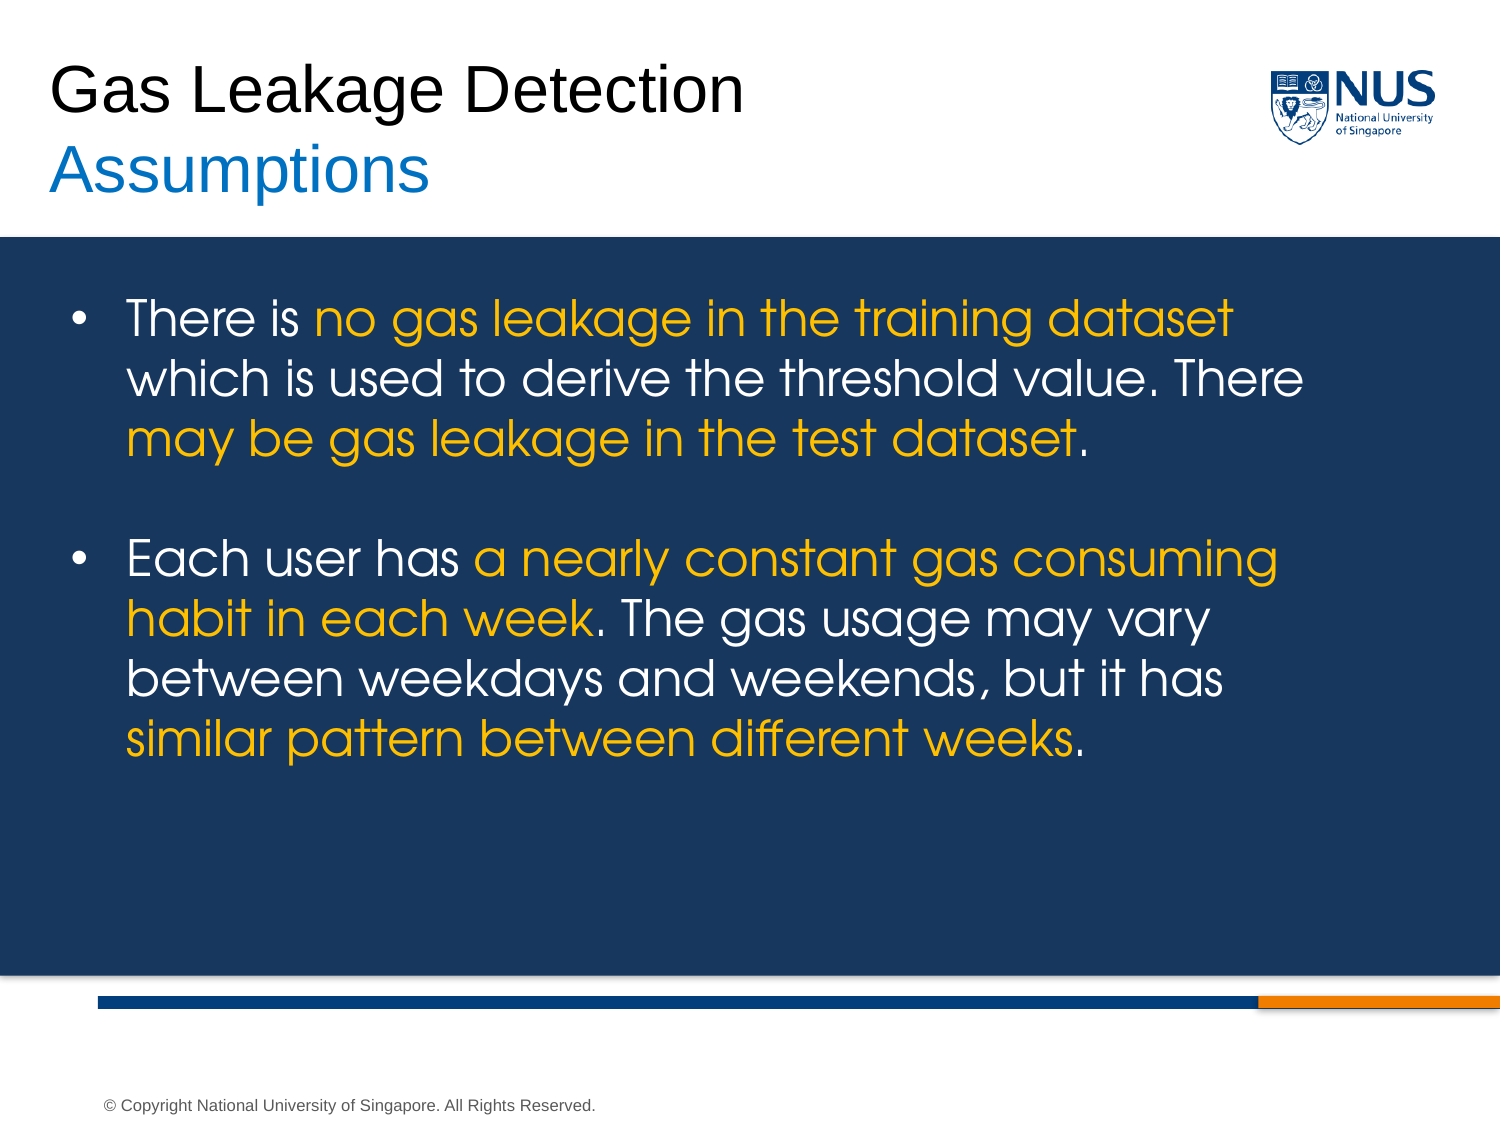

Gas Leakage Detection
Assumptions

There is no gas leakage in the training dataset which is used to derive the threshold value. There may be gas leakage in the test dataset.

Each user has a nearly constant gas consuming habit in each week. The gas usage may vary between weekdays and weekends, but it has similar pattern between different weeks.